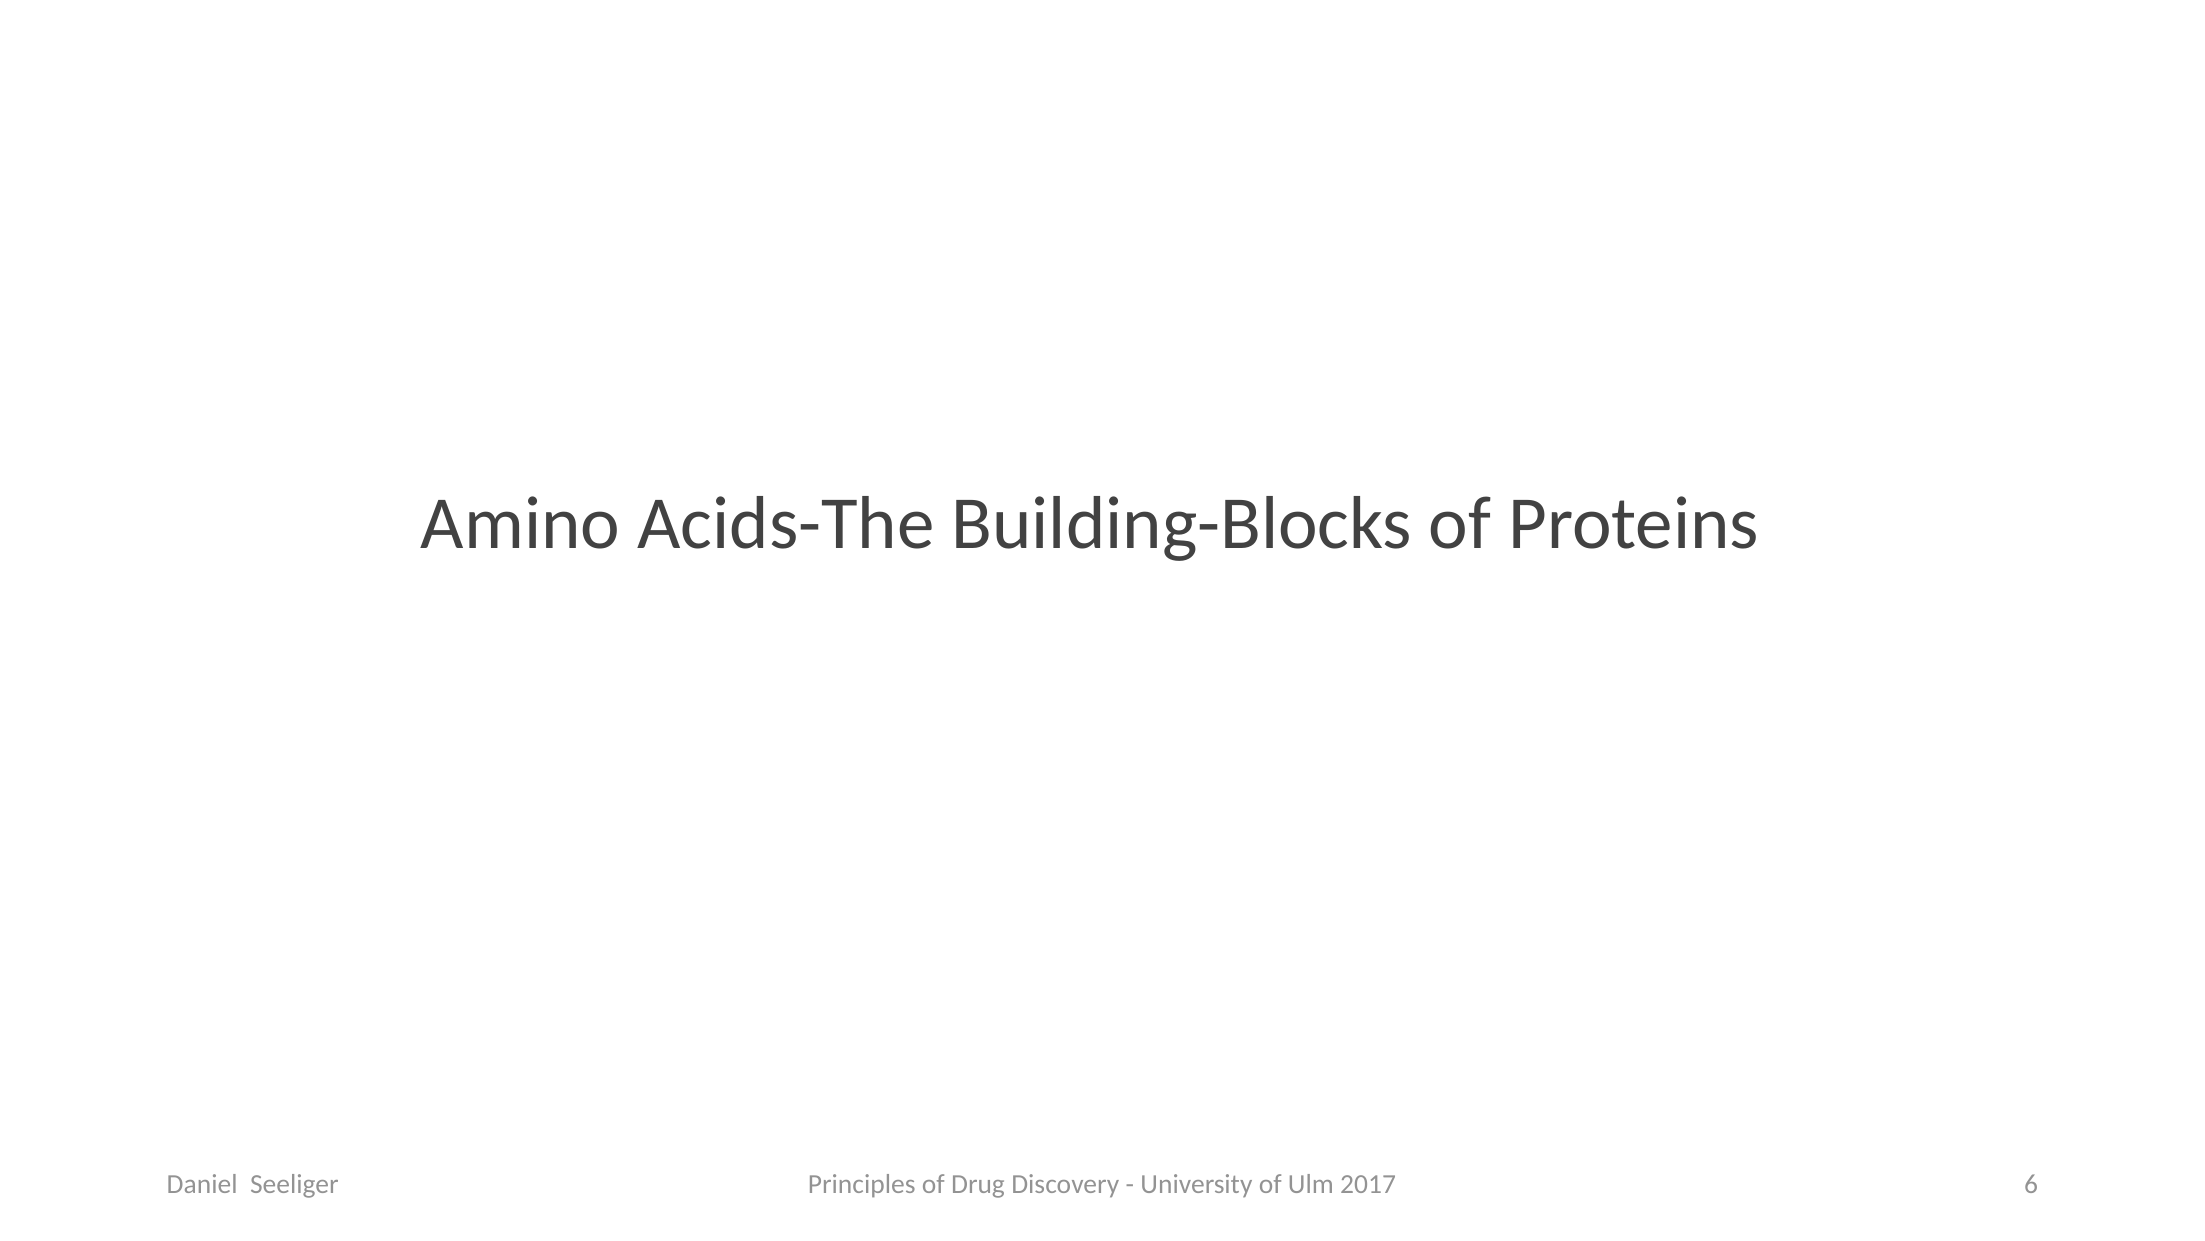

Amino Acids-The Building-Blocks of Proteins
Daniel  Seeliger
Principles of Drug Discovery - University of Ulm 2017
6